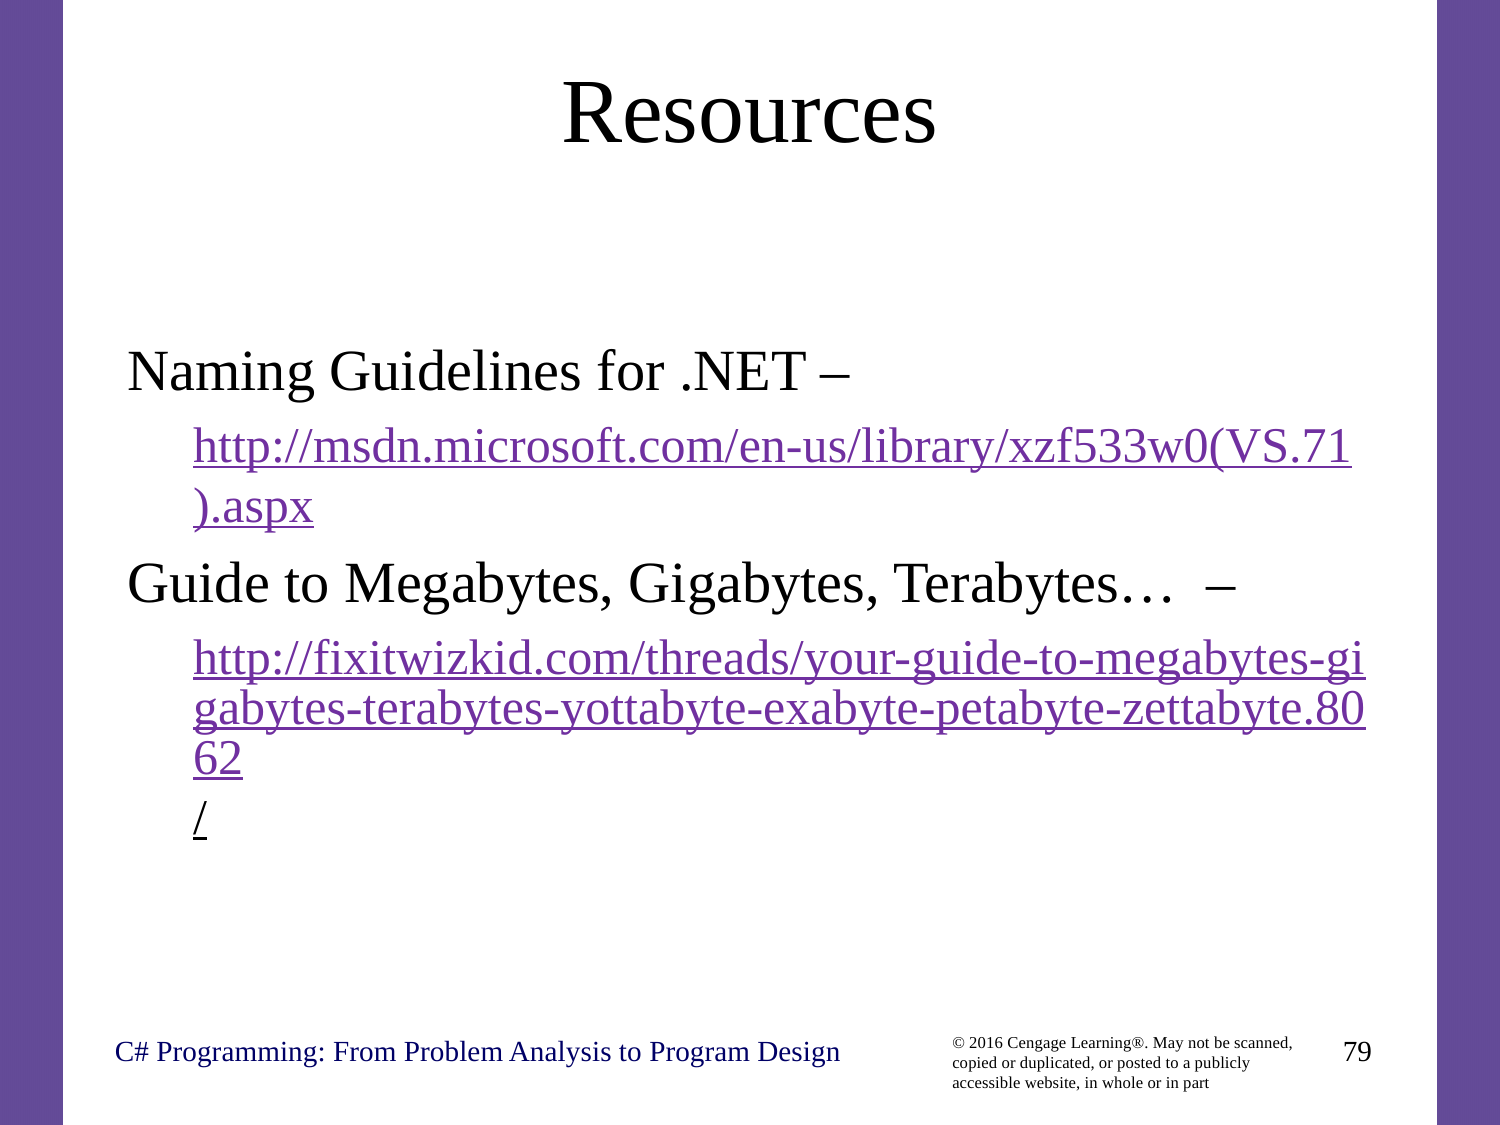

# Resources
Naming Guidelines for .NET –
http://msdn.microsoft.com/en-us/library/xzf533w0(VS.71).aspx
Guide to Megabytes, Gigabytes, Terabytes…  –
http://fixitwizkid.com/threads/your-guide-to-megabytes-gigabytes-terabytes-yottabyte-exabyte-petabyte-zettabyte.8062/
C# Programming: From Problem Analysis to Program Design

79